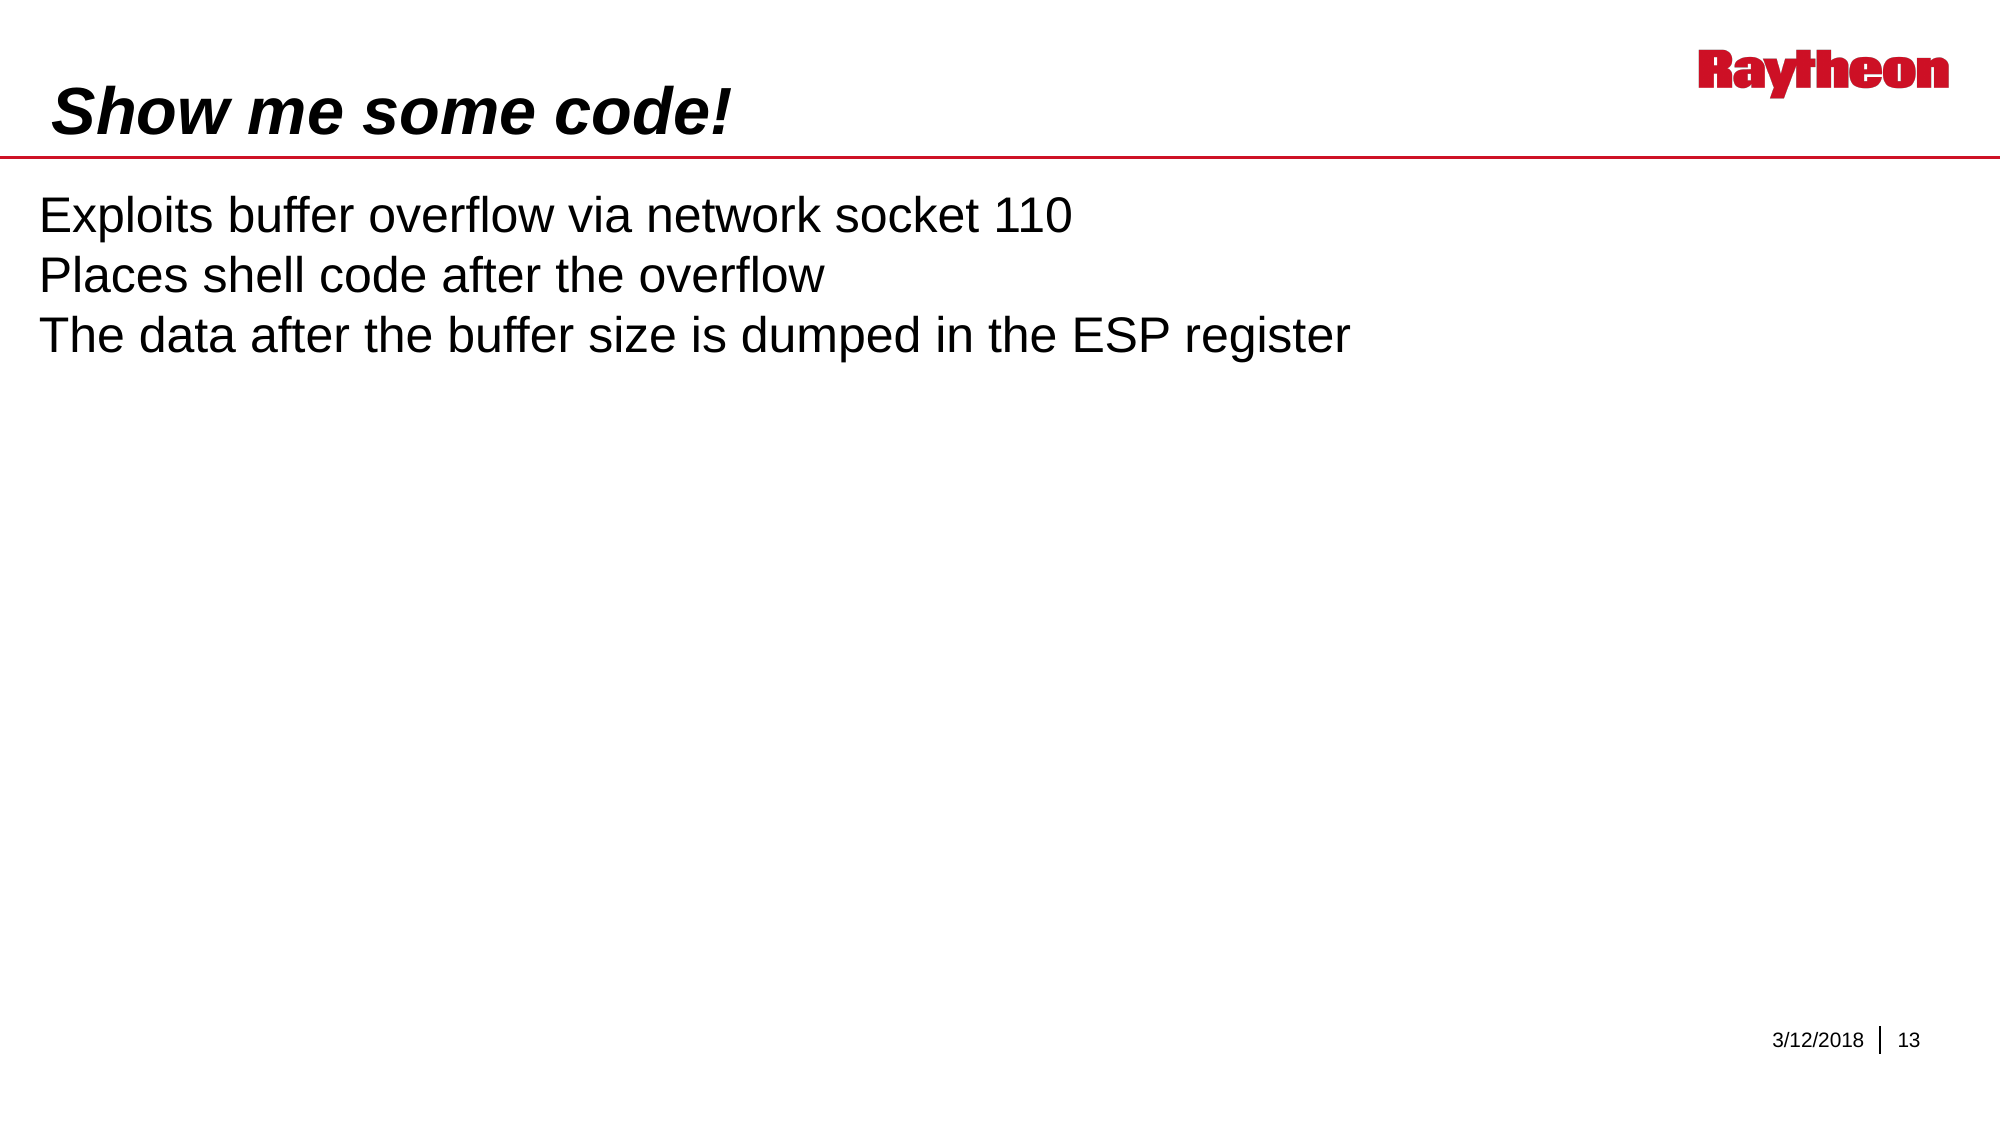

# Show me some code!
Exploits buffer overflow via network socket 110
Places shell code after the overflow
The data after the buffer size is dumped in the ESP register

3/12/2018
13